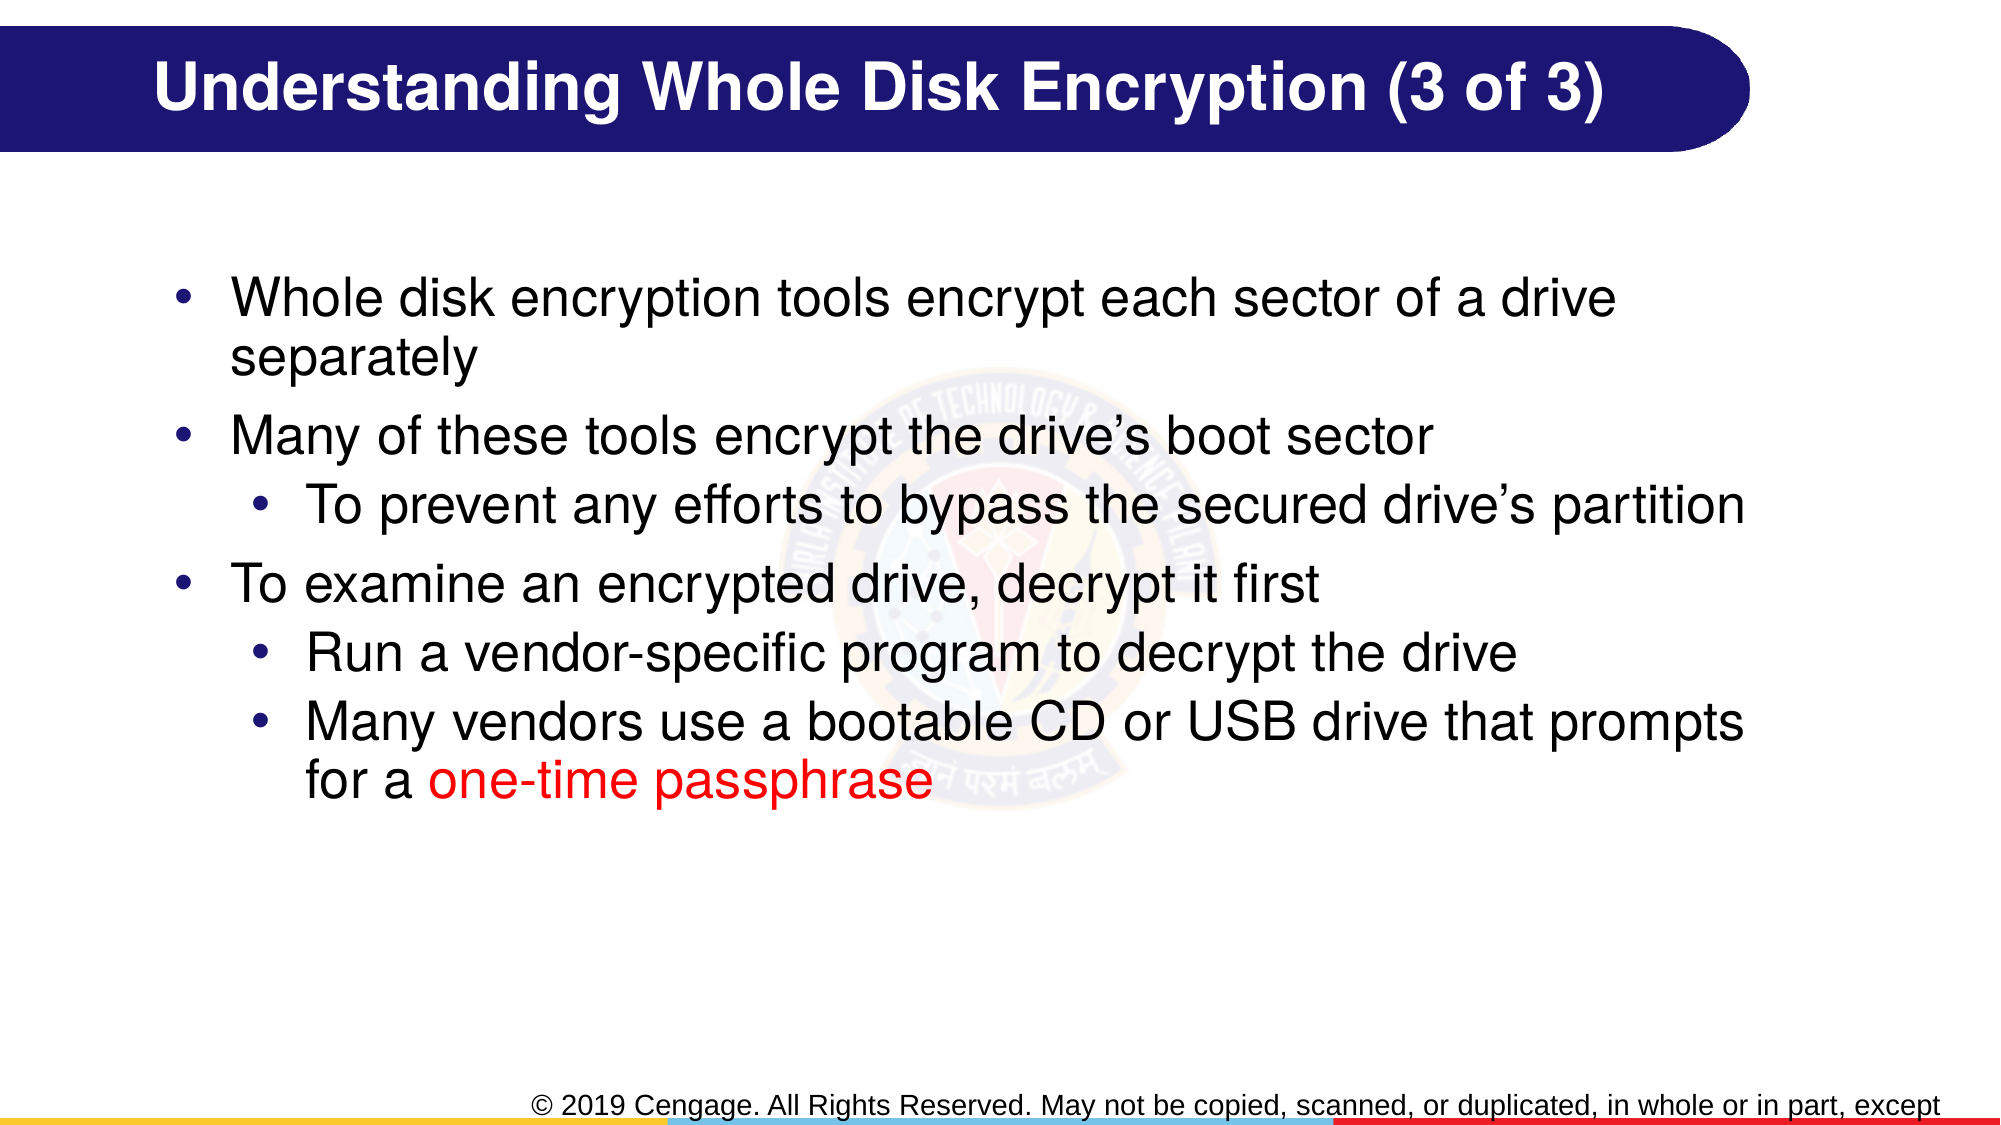

# Understanding Whole Disk Encryption (3 of 3)

Whole disk encryption tools encrypt each sector of a drive separately
Many of these tools encrypt the drive’s boot sector
To prevent any efforts to bypass the secured drive’s partition
To examine an encrypted drive, decrypt it first
Run a vendor-specific program to decrypt the drive
Many vendors use a bootable CD or USB drive that prompts for a one-time passphrase
54
© 2019 Cengage. All Rights Reserved. May not be copied, scanned, or duplicated, in whole or in part, except for use as permitted in a license distributed with a certain product or service or otherwise on a password-protected website for classroom use.